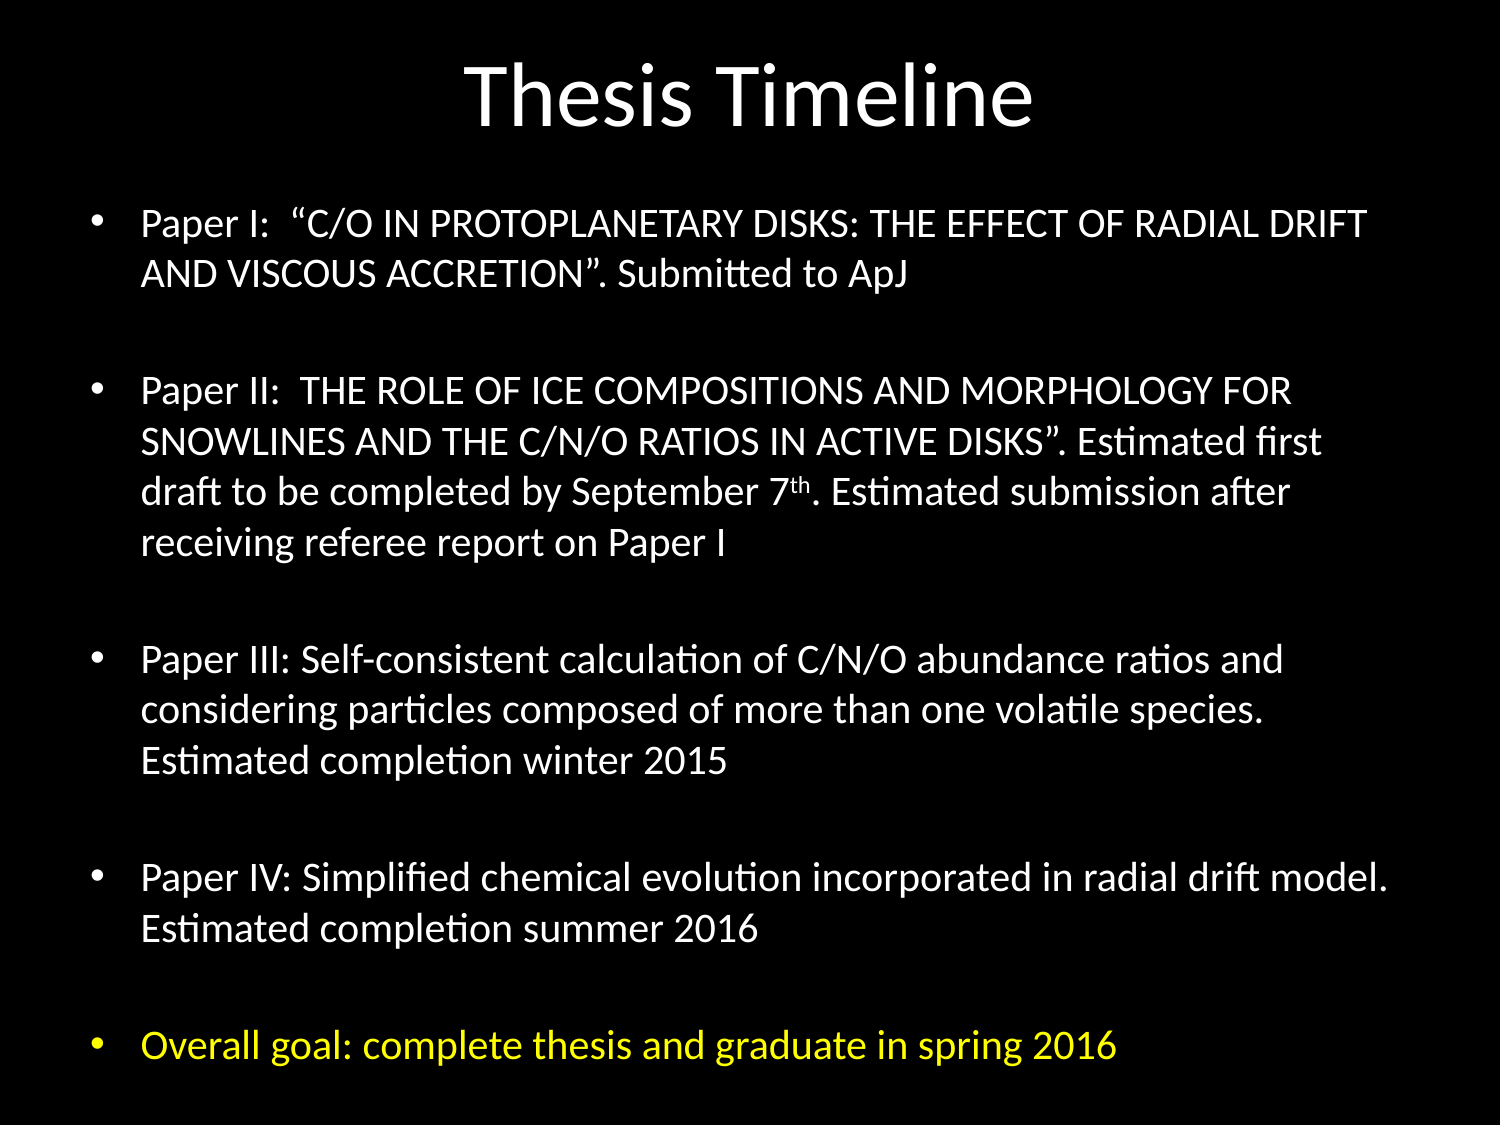

# Thesis Timeline
Paper I:  “C/O IN PROTOPLANETARY DISKS: THE EFFECT OF RADIAL DRIFT AND VISCOUS ACCRETION”. Submitted to ApJ

Paper II:  THE ROLE OF ICE COMPOSITIONS AND MORPHOLOGY FOR SNOWLINES AND THE C/N/O RATIOS IN ACTIVE DISKS”. Estimated first draft to be completed by September 7th. Estimated submission after receiving referee report on Paper I

Paper III: Self-consistent calculation of C/N/O abundance ratios and considering particles composed of more than one volatile species. Estimated completion winter 2015

Paper IV: Simplified chemical evolution incorporated in radial drift model. Estimated completion summer 2016

Overall goal: complete thesis and graduate in spring 2016